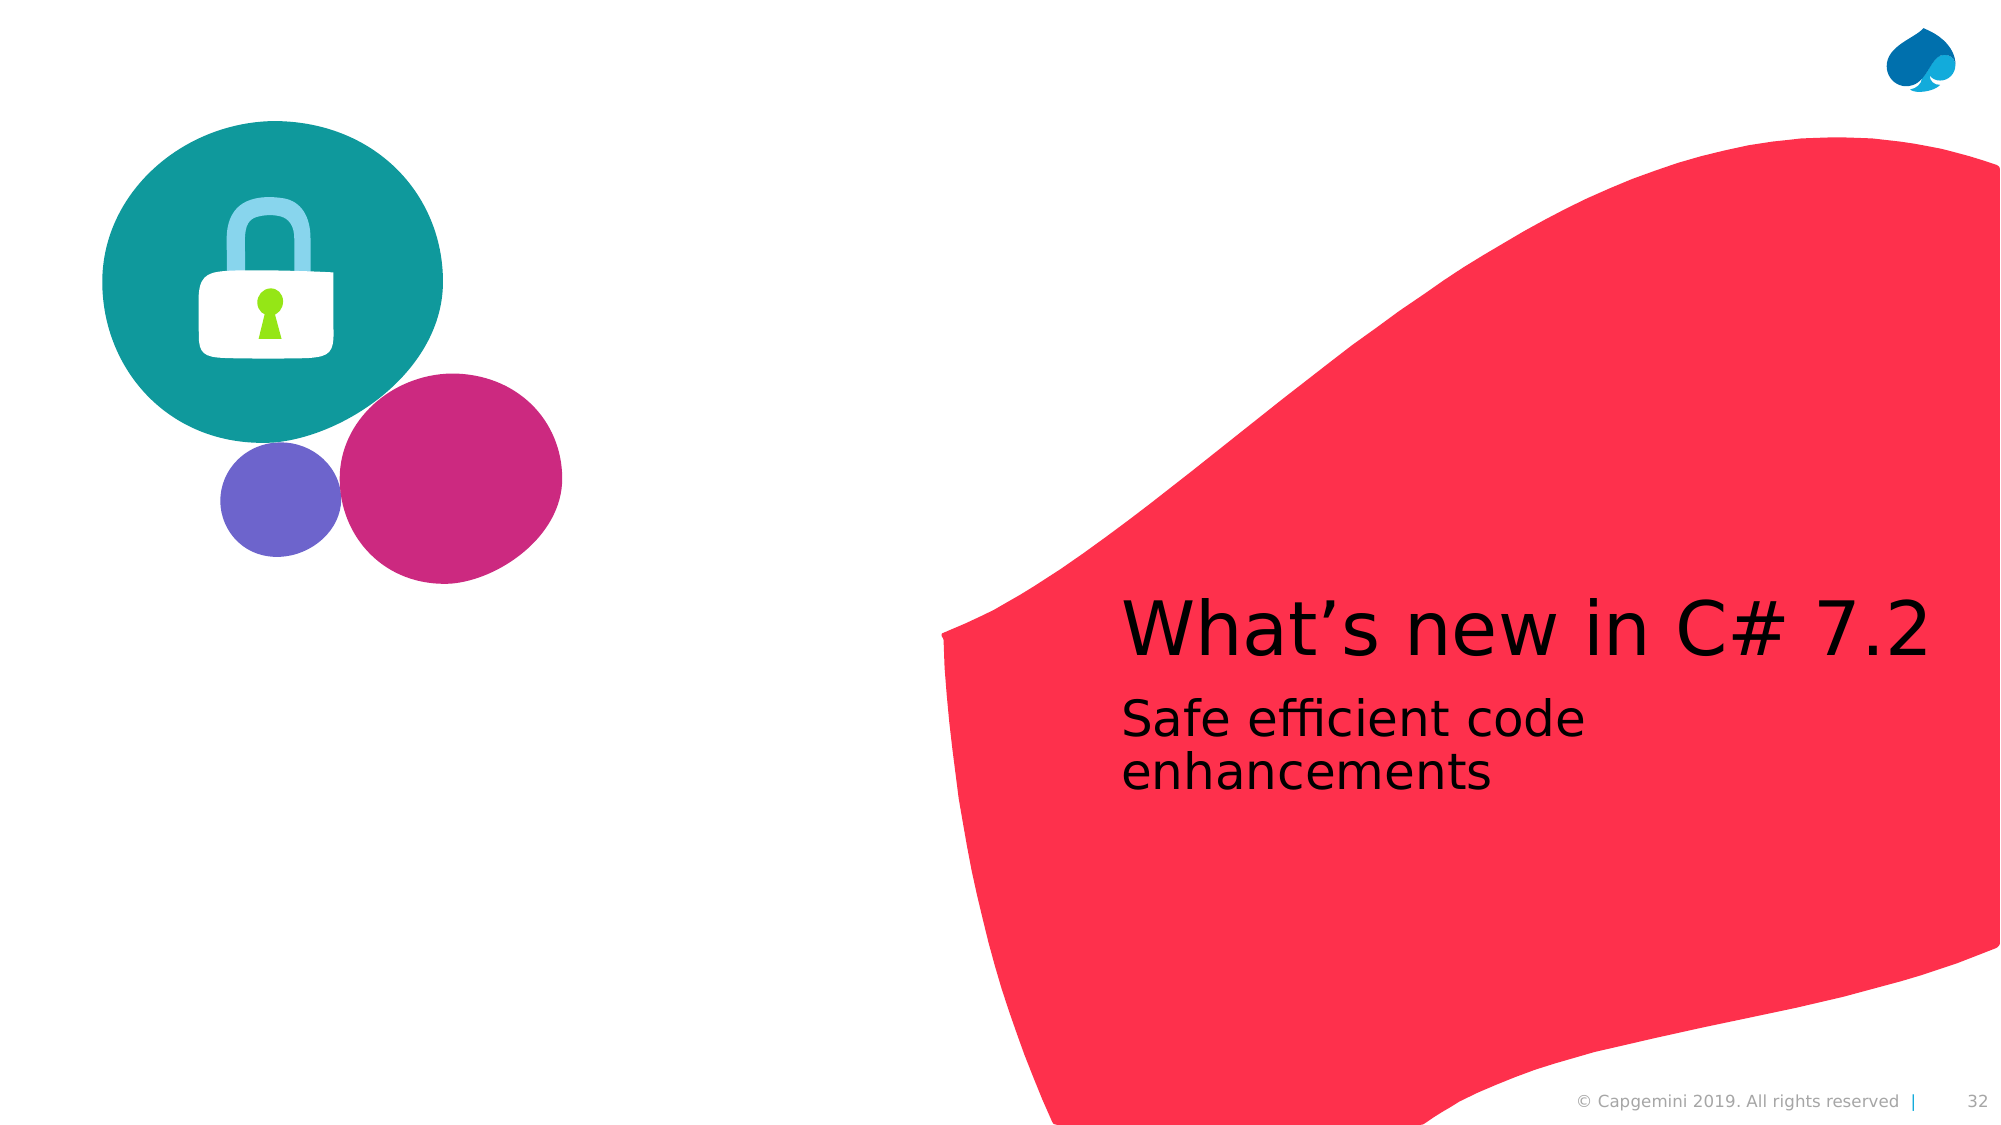

What’s new in C# 7.2
Safe efficient code enhancements